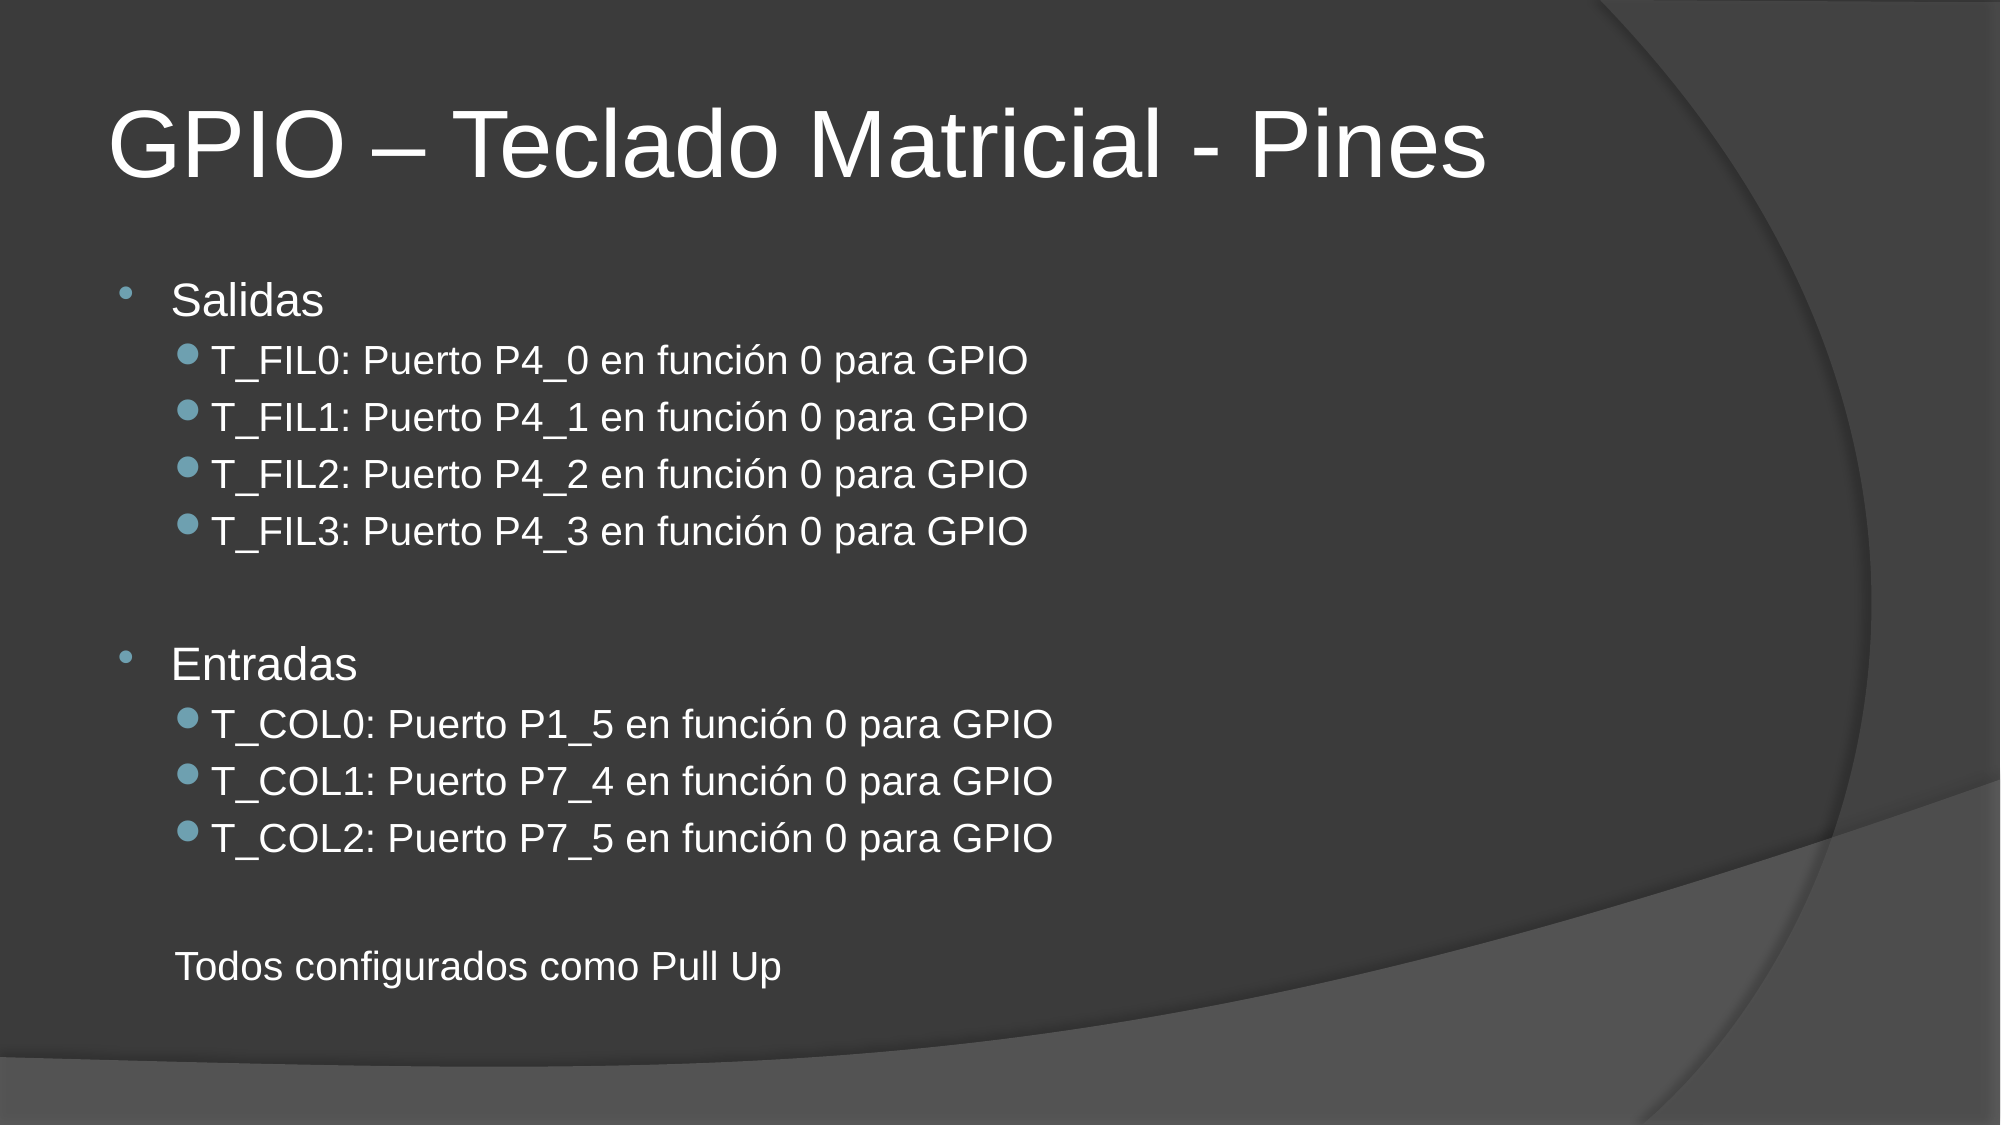

# GPIO – Teclado Matricial - Pines
Salidas
T_FIL0: Puerto P4_0 en función 0 para GPIO
T_FIL1: Puerto P4_1 en función 0 para GPIO
T_FIL2: Puerto P4_2 en función 0 para GPIO
T_FIL3: Puerto P4_3 en función 0 para GPIO

Entradas
T_COL0: Puerto P1_5 en función 0 para GPIO
T_COL1: Puerto P7_4 en función 0 para GPIO
T_COL2: Puerto P7_5 en función 0 para GPIO

Todos configurados como Pull Up